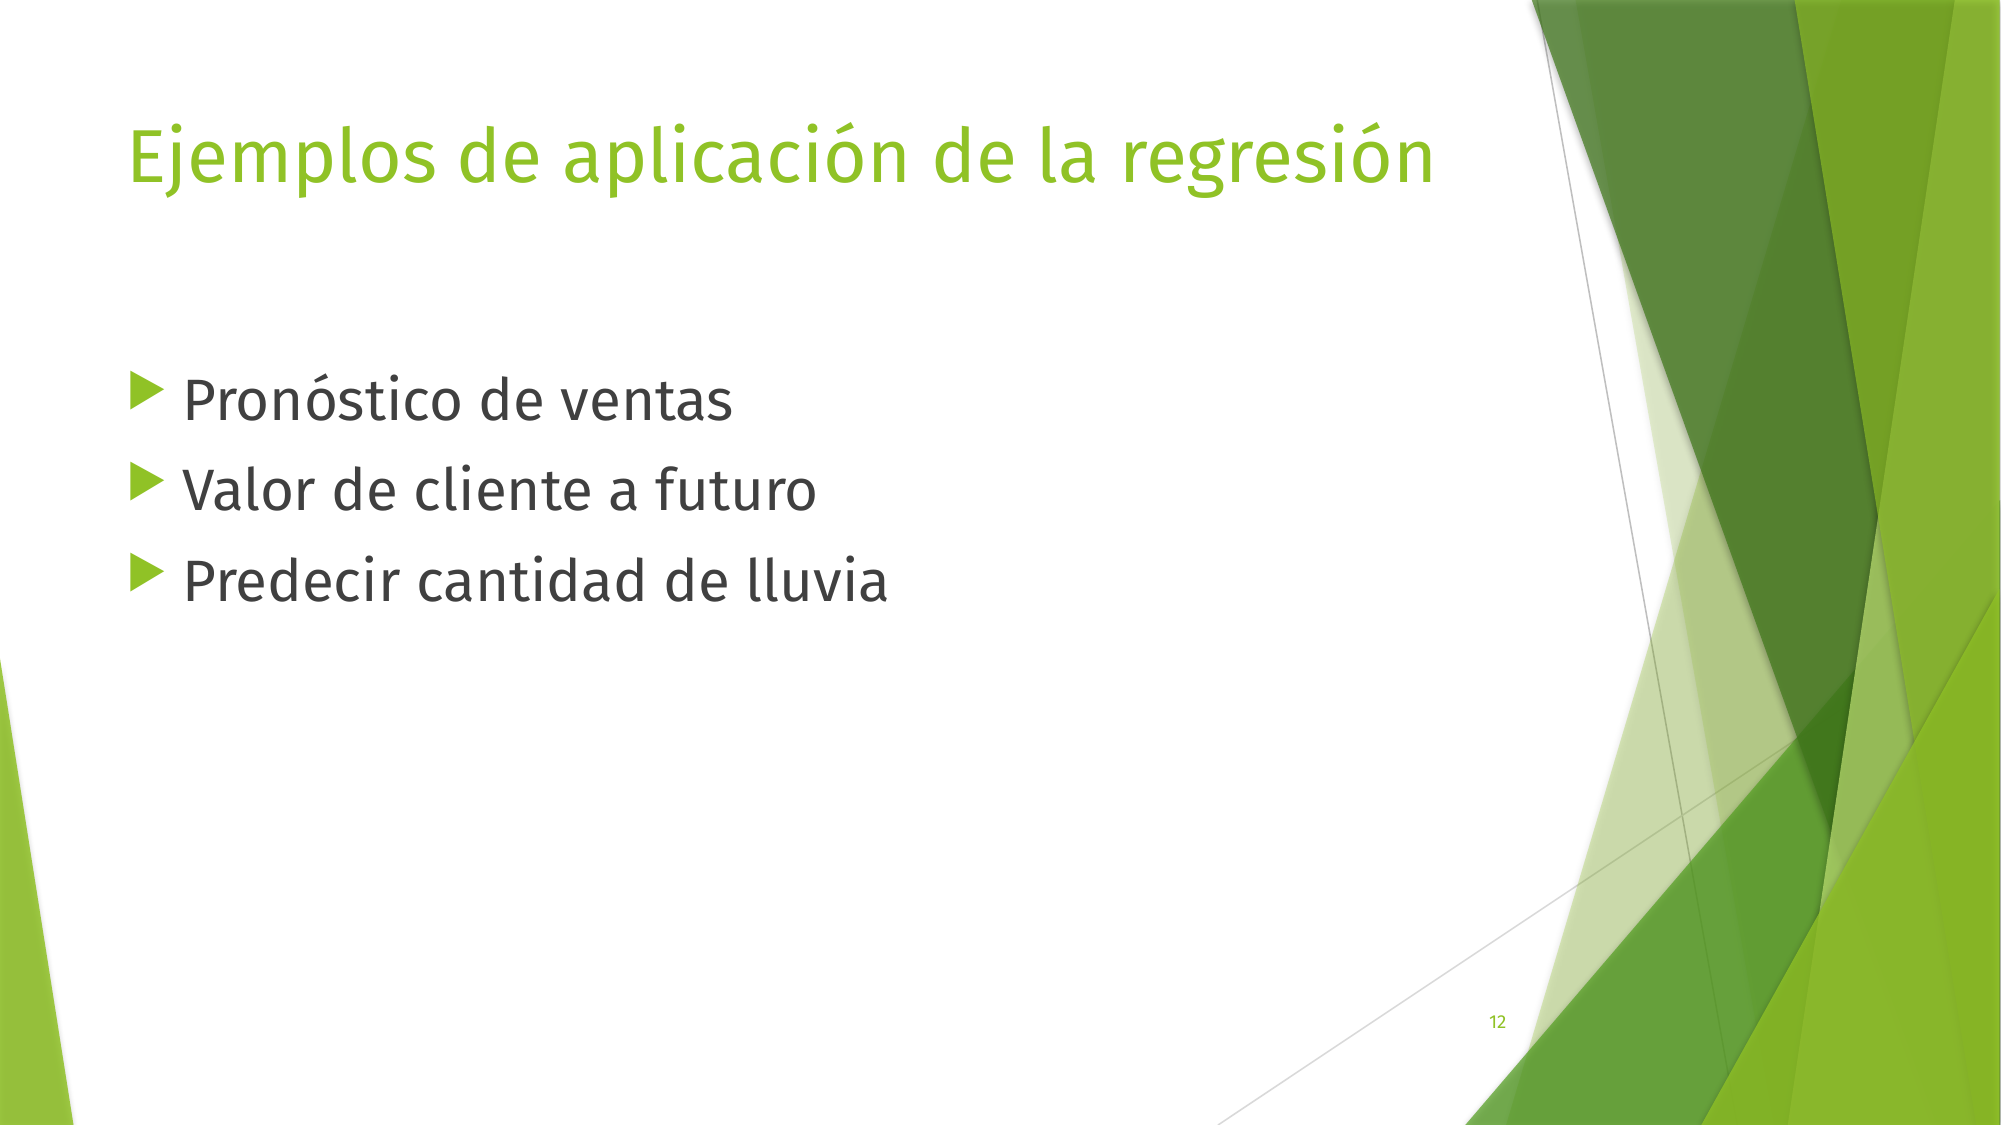

# Ejemplos de aplicación de la regresión

Pronóstico de ventas
Valor de cliente a futuro
Predecir cantidad de lluvia

12